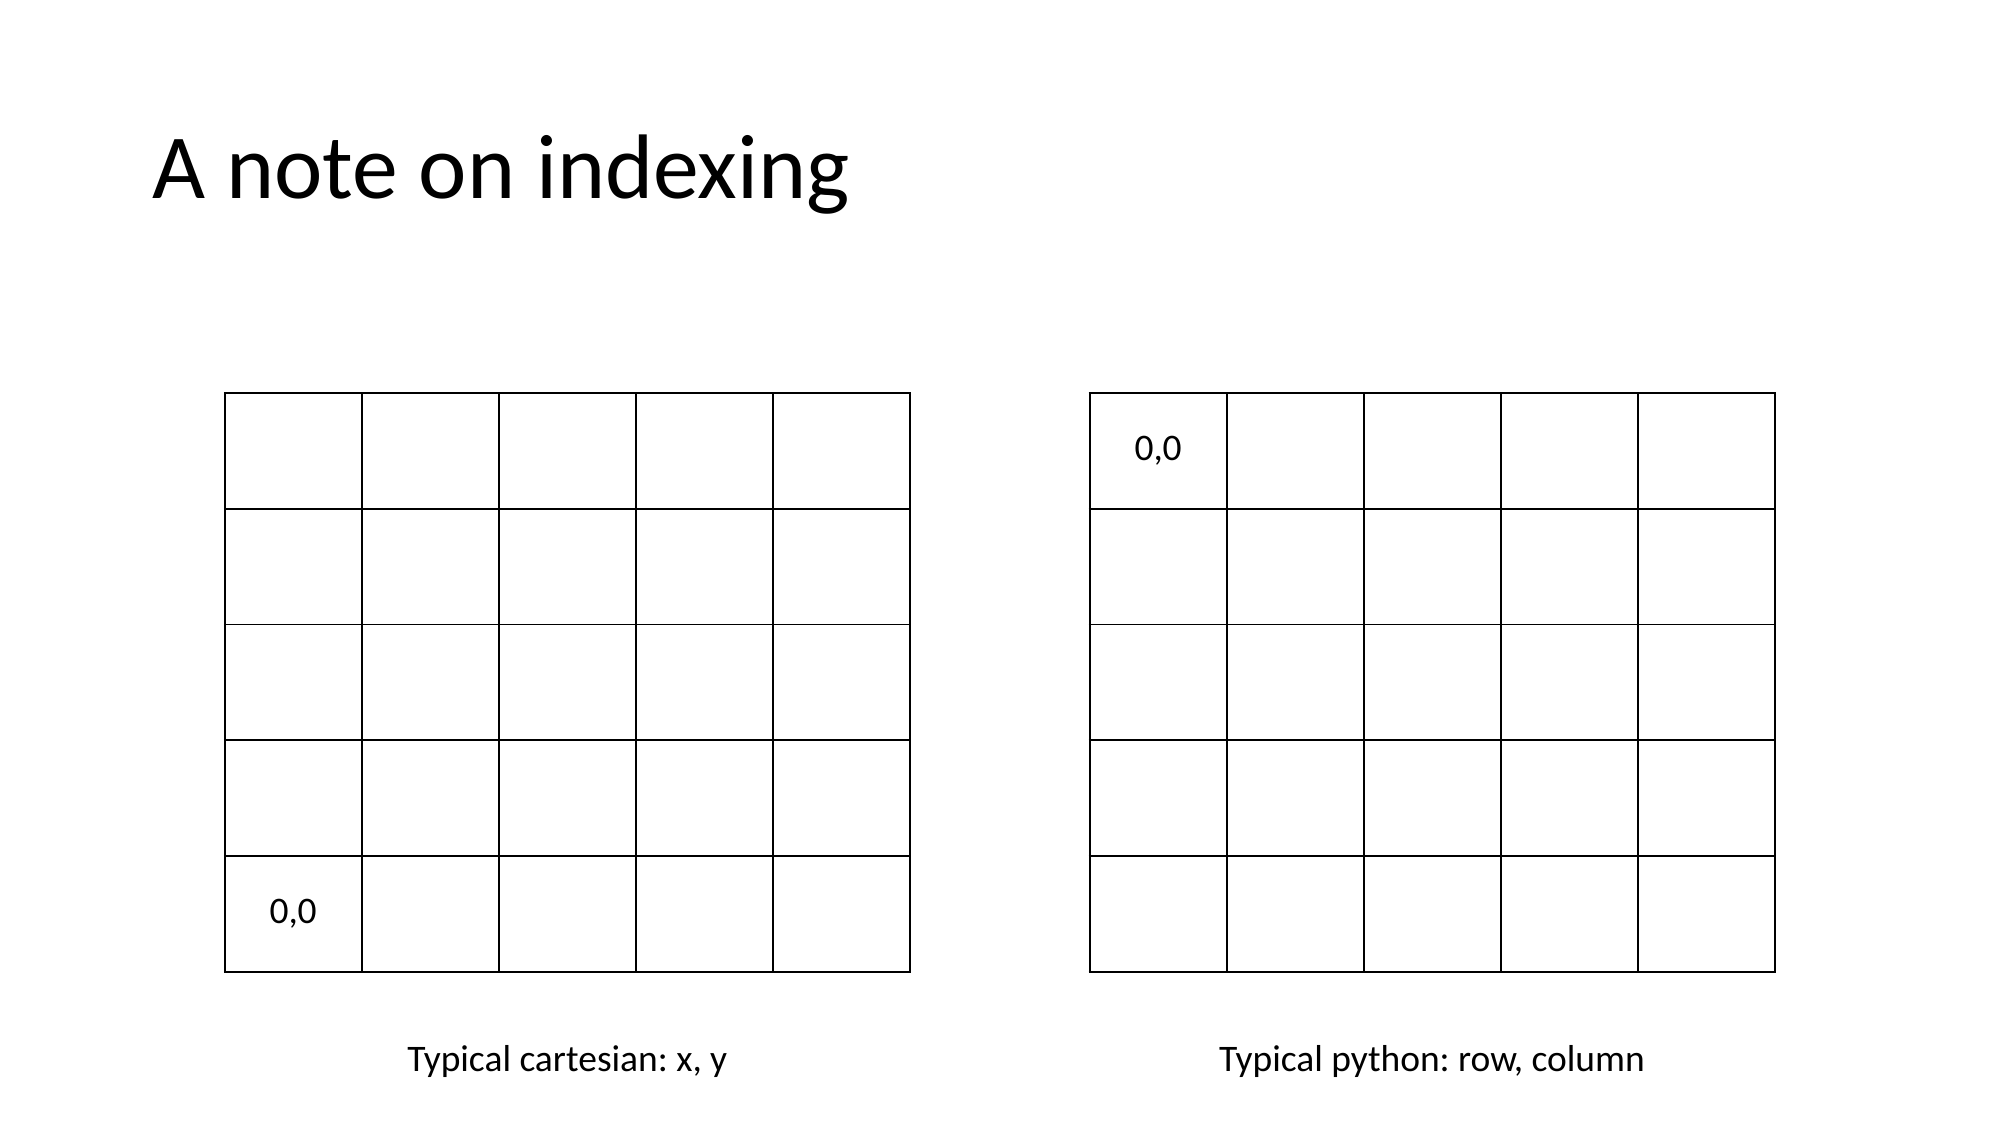

# A note on indexing
|  |  |  |  |  |
| --- | --- | --- | --- | --- |
|  |  |  |  |  |
|  |  |  |  |  |
|  |  |  |  |  |
| 0,0 |  |  |  |  |
| 0,0 |  |  |  |  |
| --- | --- | --- | --- | --- |
|  |  |  |  |  |
|  |  |  |  |  |
|  |  |  |  |  |
|  |  |  |  |  |
Typical cartesian: x, y
Typical python: row, column